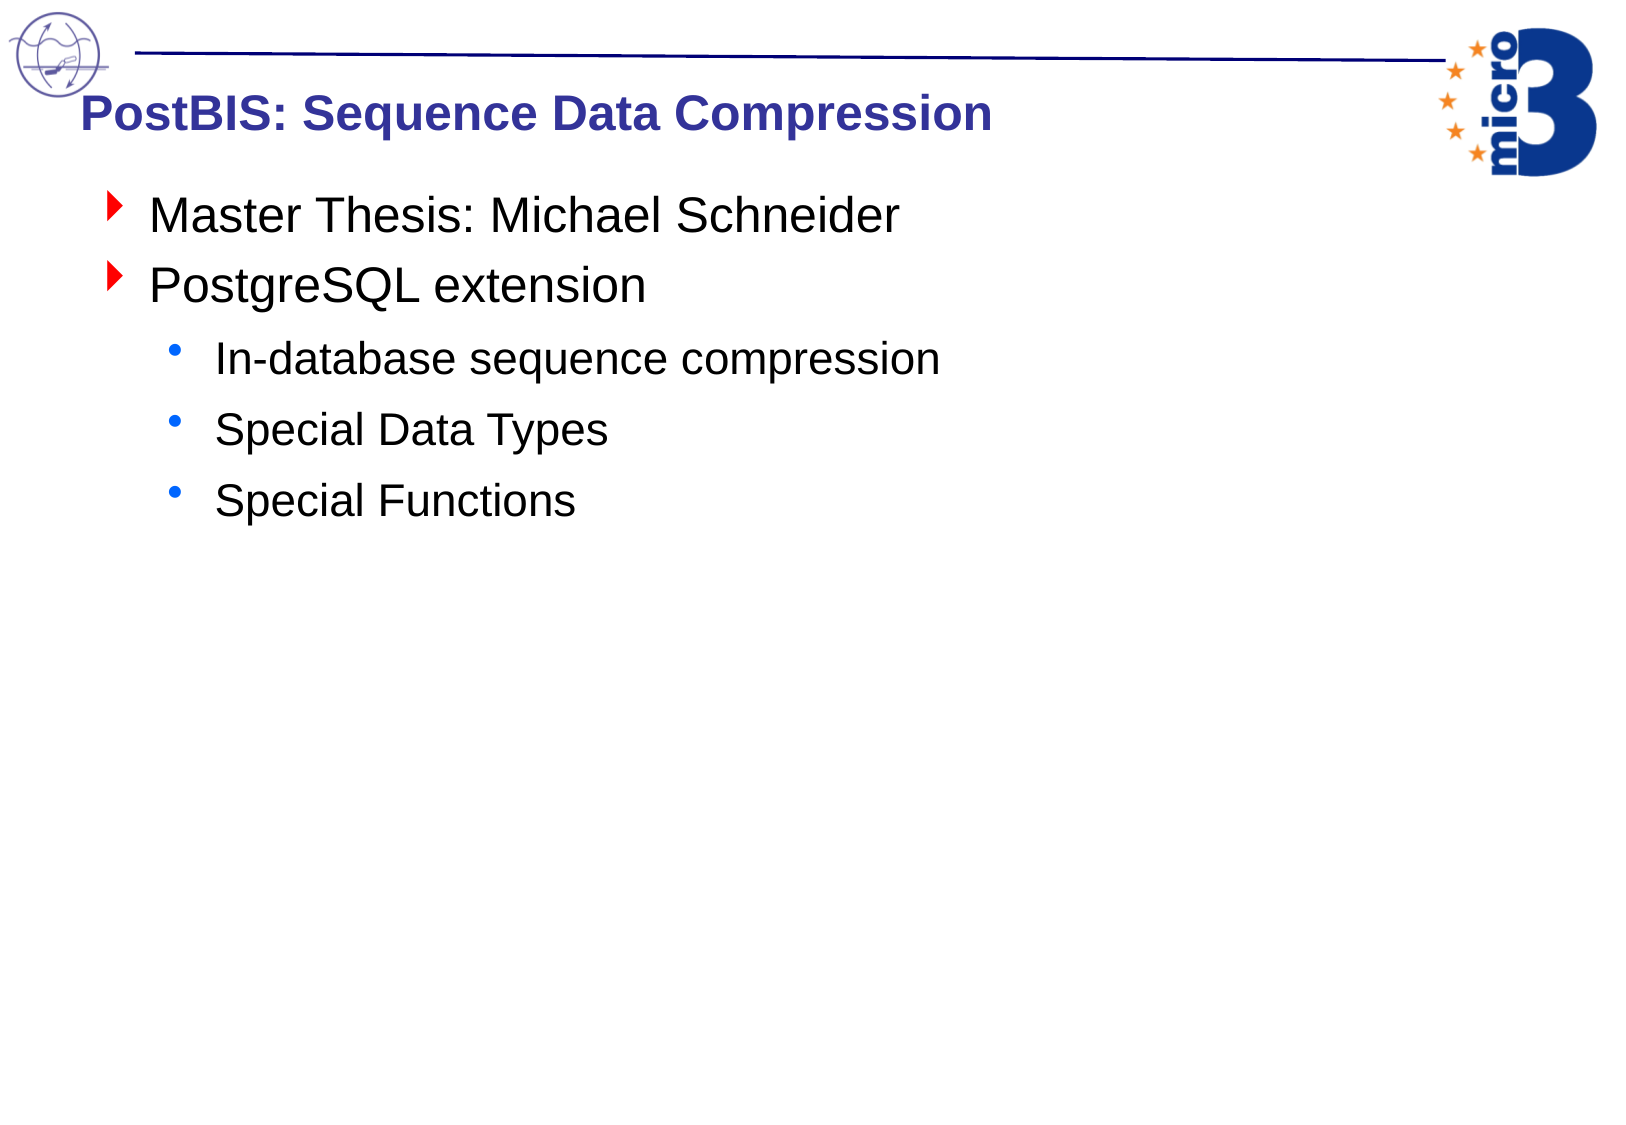

# PostBIS: Sequence Data Compression
Master Thesis: Michael Schneider
PostgreSQL extension
In-database sequence compression
Special Data Types
Special Functions